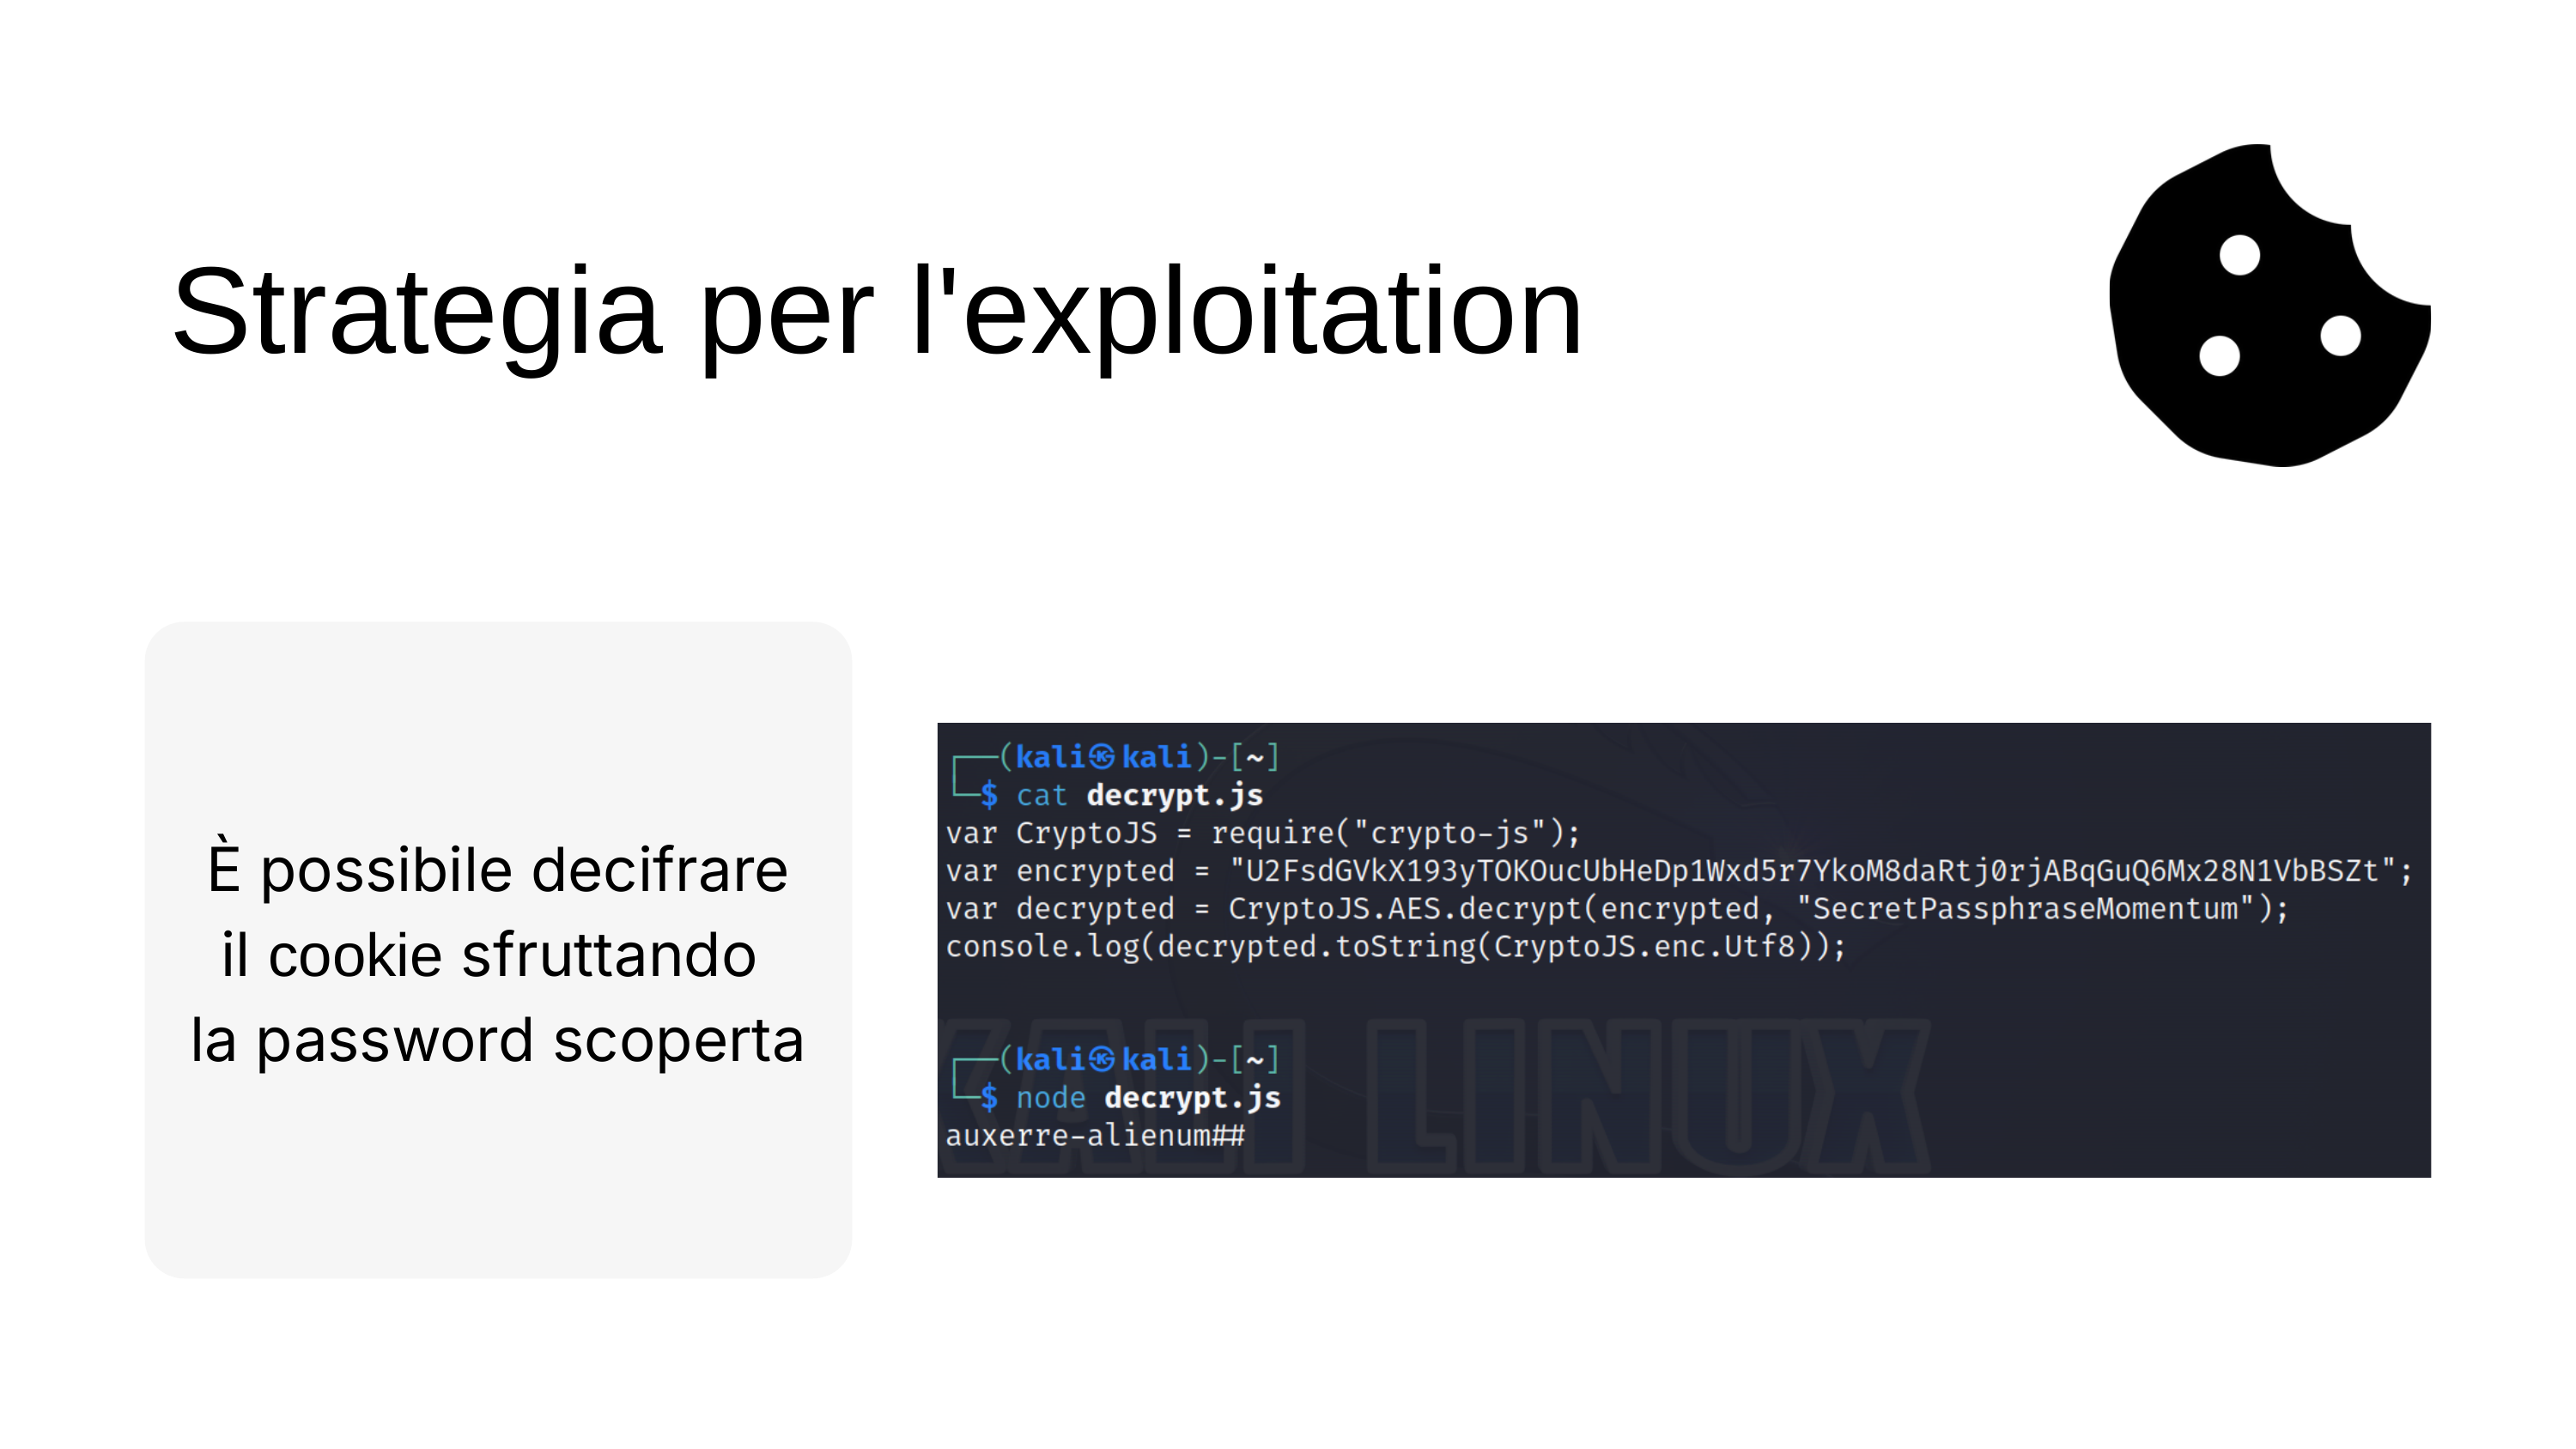

Strategia per l'exploitation

È possibile decifrare il cookie sfruttando
la password scoperta